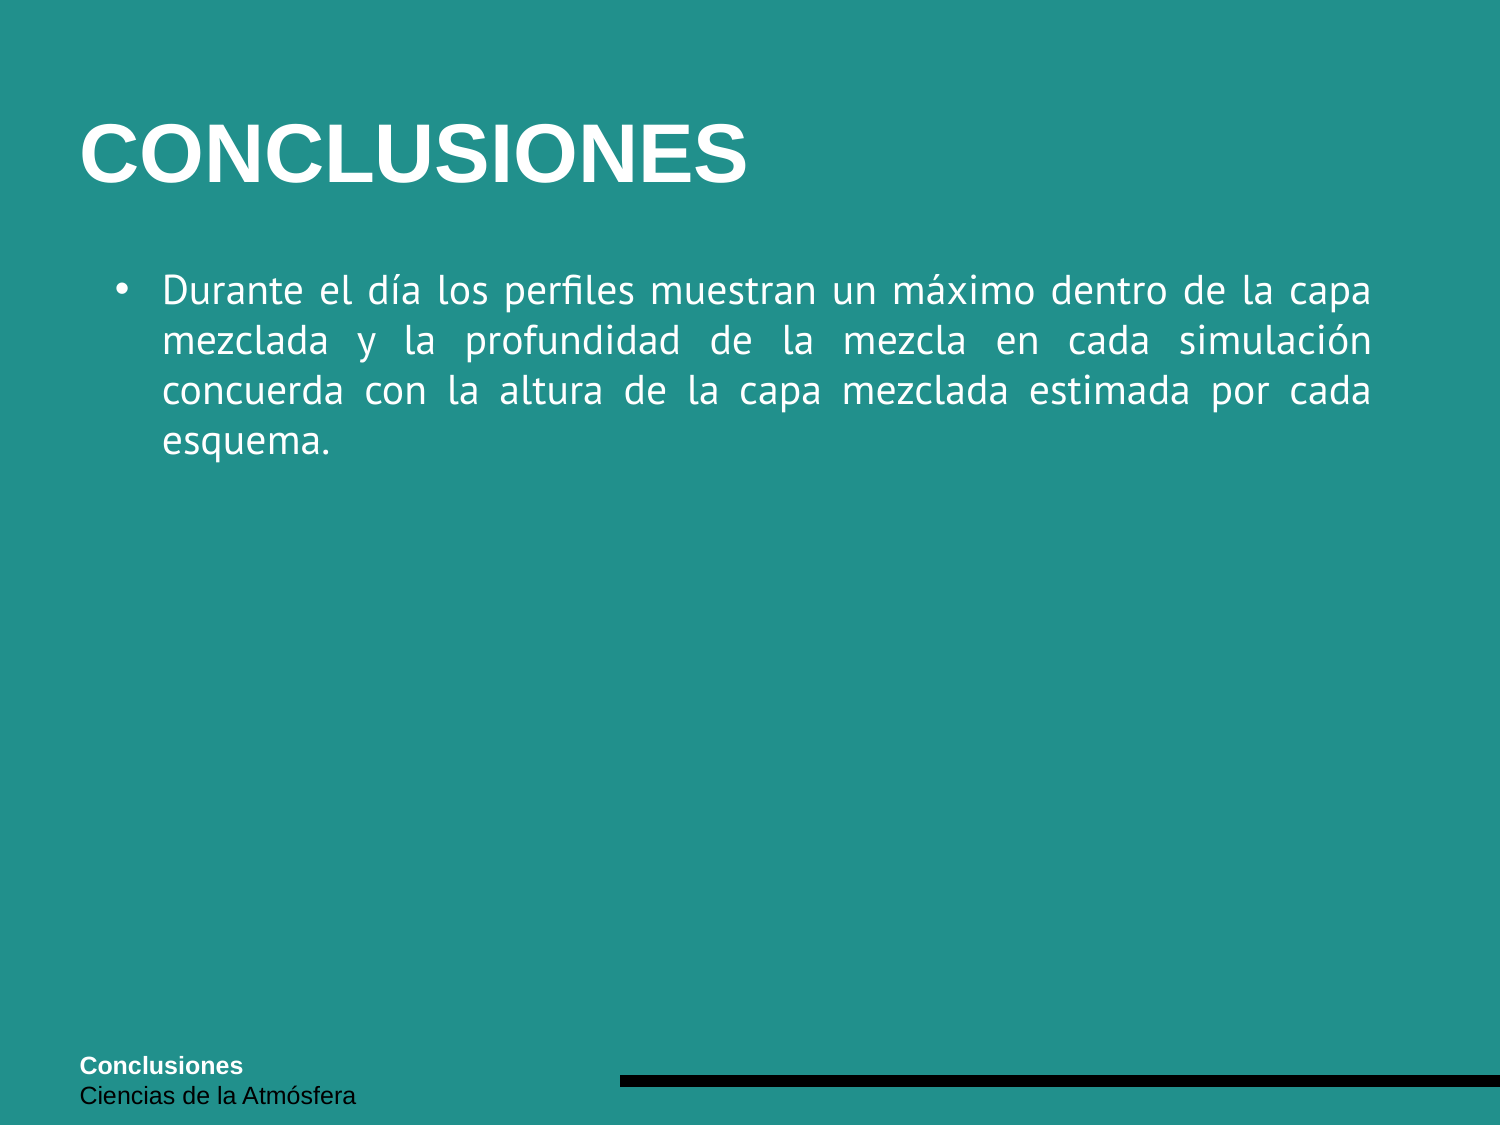

CONCLUSIONES
Durante el día los perfiles muestran un máximo dentro de la capa mezclada y la profundidad de la mezcla en cada simulación concuerda con la altura de la capa mezclada estimada por cada esquema.
Conclusiones
Ciencias de la Atmósfera